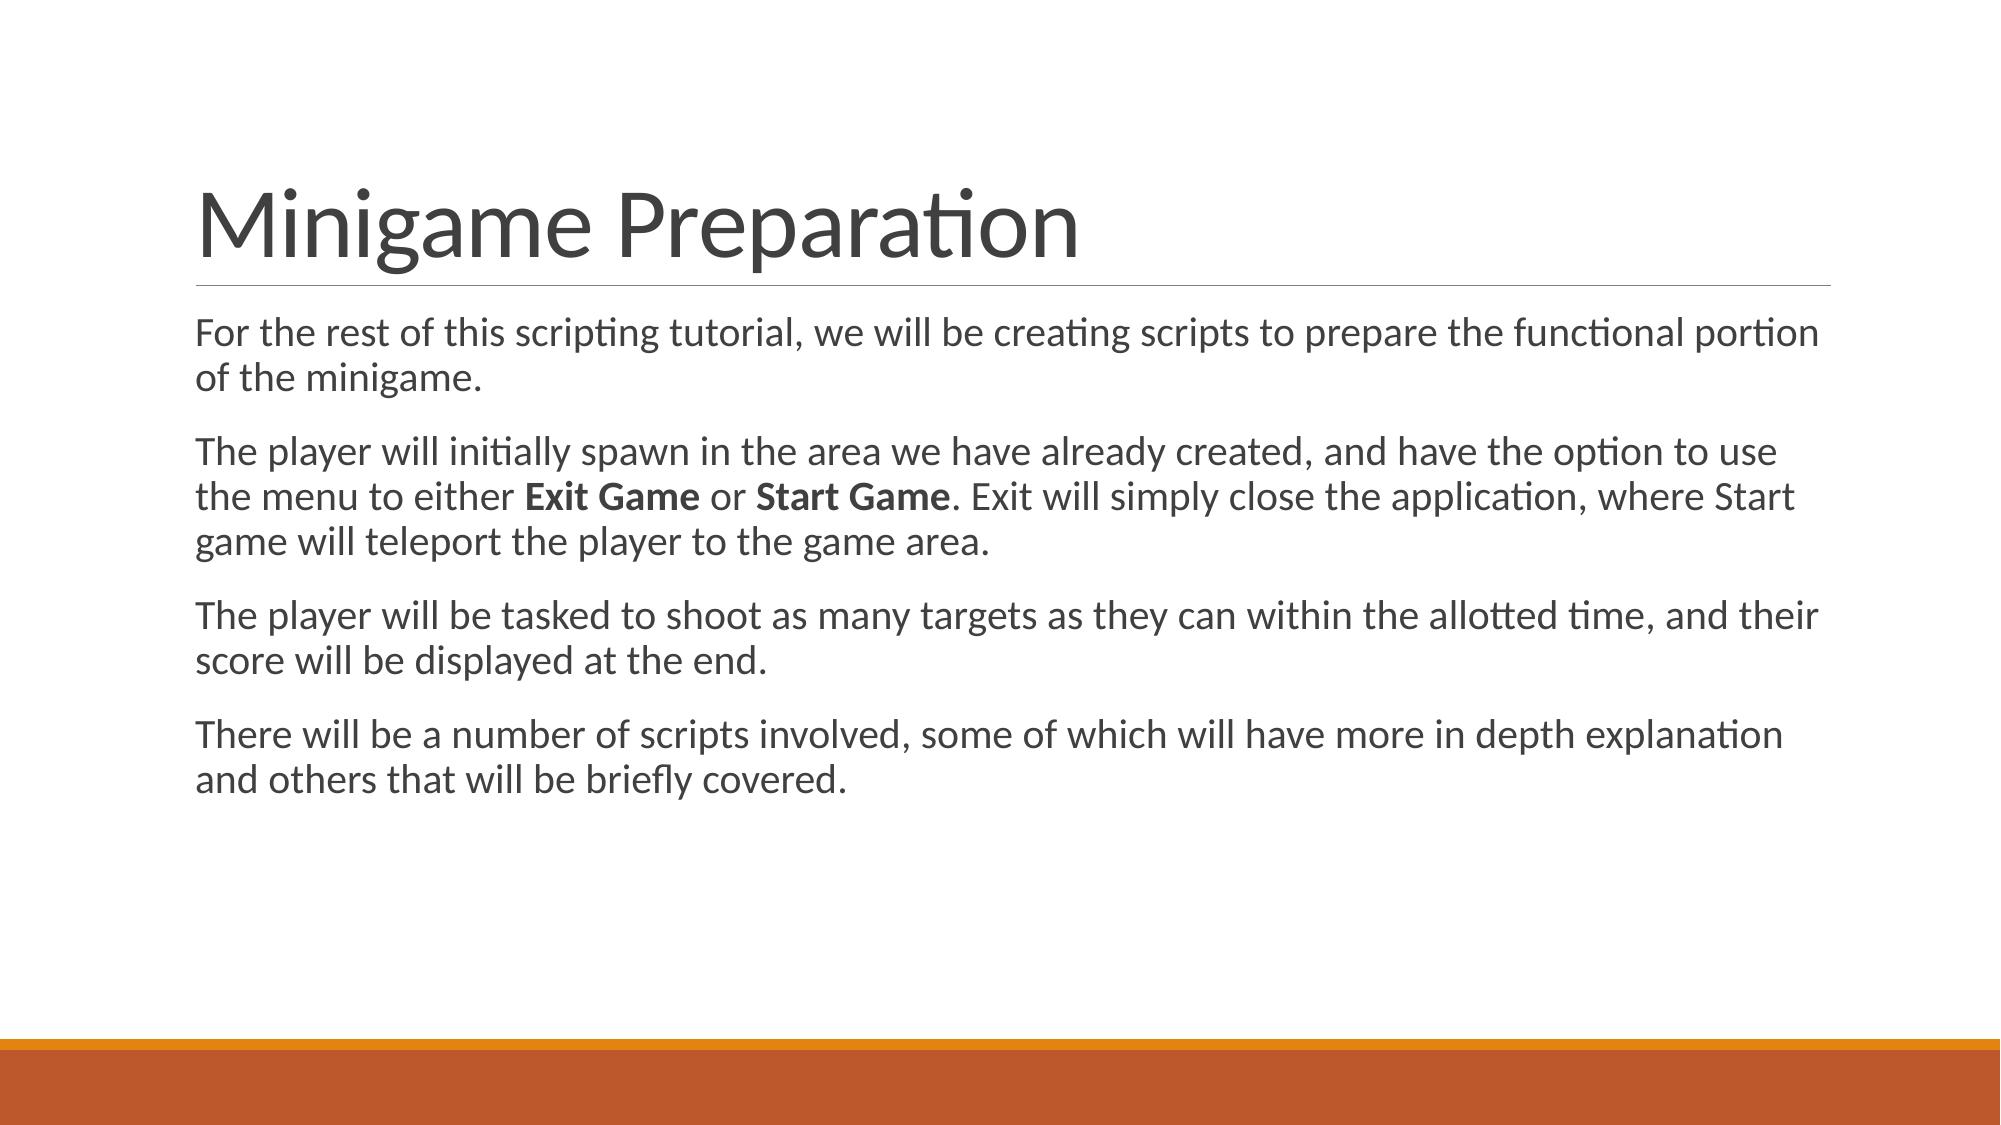

# Minigame Preparation
For the rest of this scripting tutorial, we will be creating scripts to prepare the functional portion of the minigame.
The player will initially spawn in the area we have already created, and have the option to use the menu to either Exit Game or Start Game. Exit will simply close the application, where Start game will teleport the player to the game area.
The player will be tasked to shoot as many targets as they can within the allotted time, and their score will be displayed at the end.
There will be a number of scripts involved, some of which will have more in depth explanation and others that will be briefly covered.